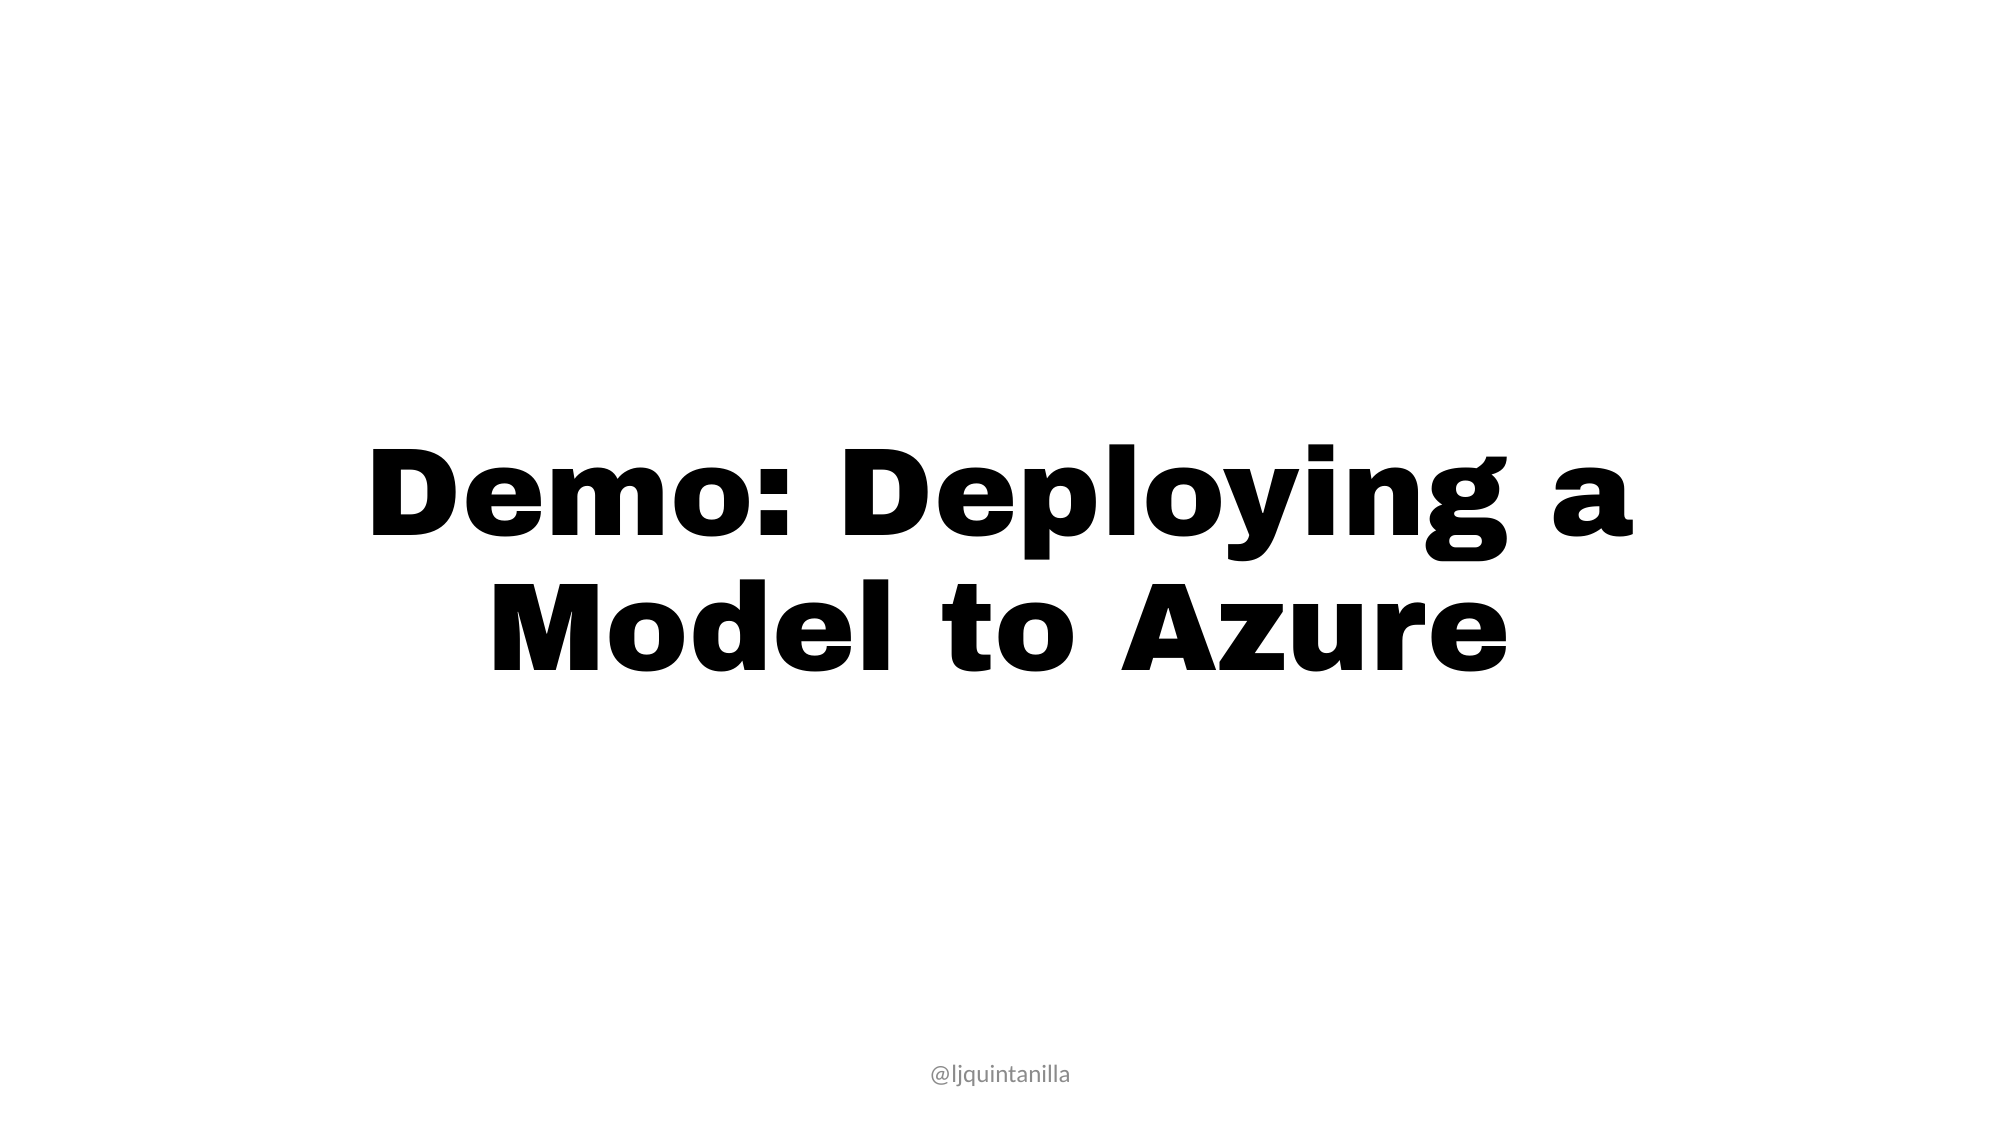

# Demo: Deploying a Model to Azure
@ljquintanilla